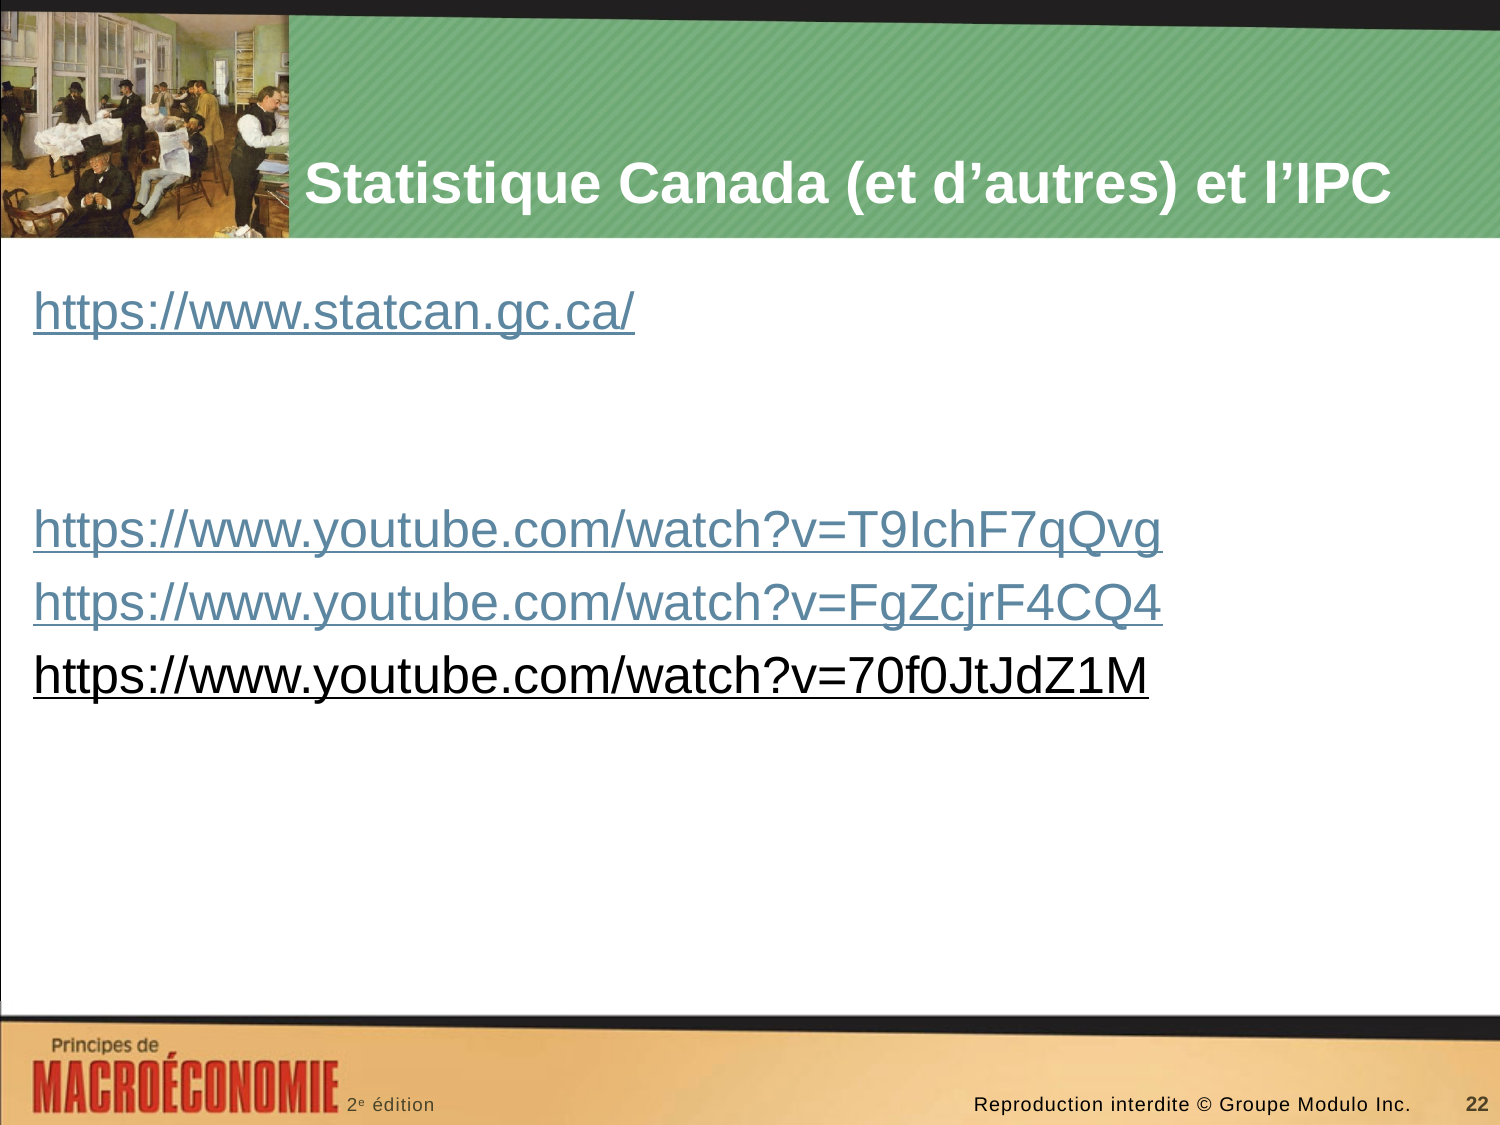

# Statistique Canada (et d’autres) et l’IPC
https://www.statcan.gc.ca/

https://www.youtube.com/watch?v=T9IchF7qQvg
https://www.youtube.com/watch?v=FgZcjrF4CQ4
https://www.youtube.com/watch?v=70f0JtJdZ1M
22